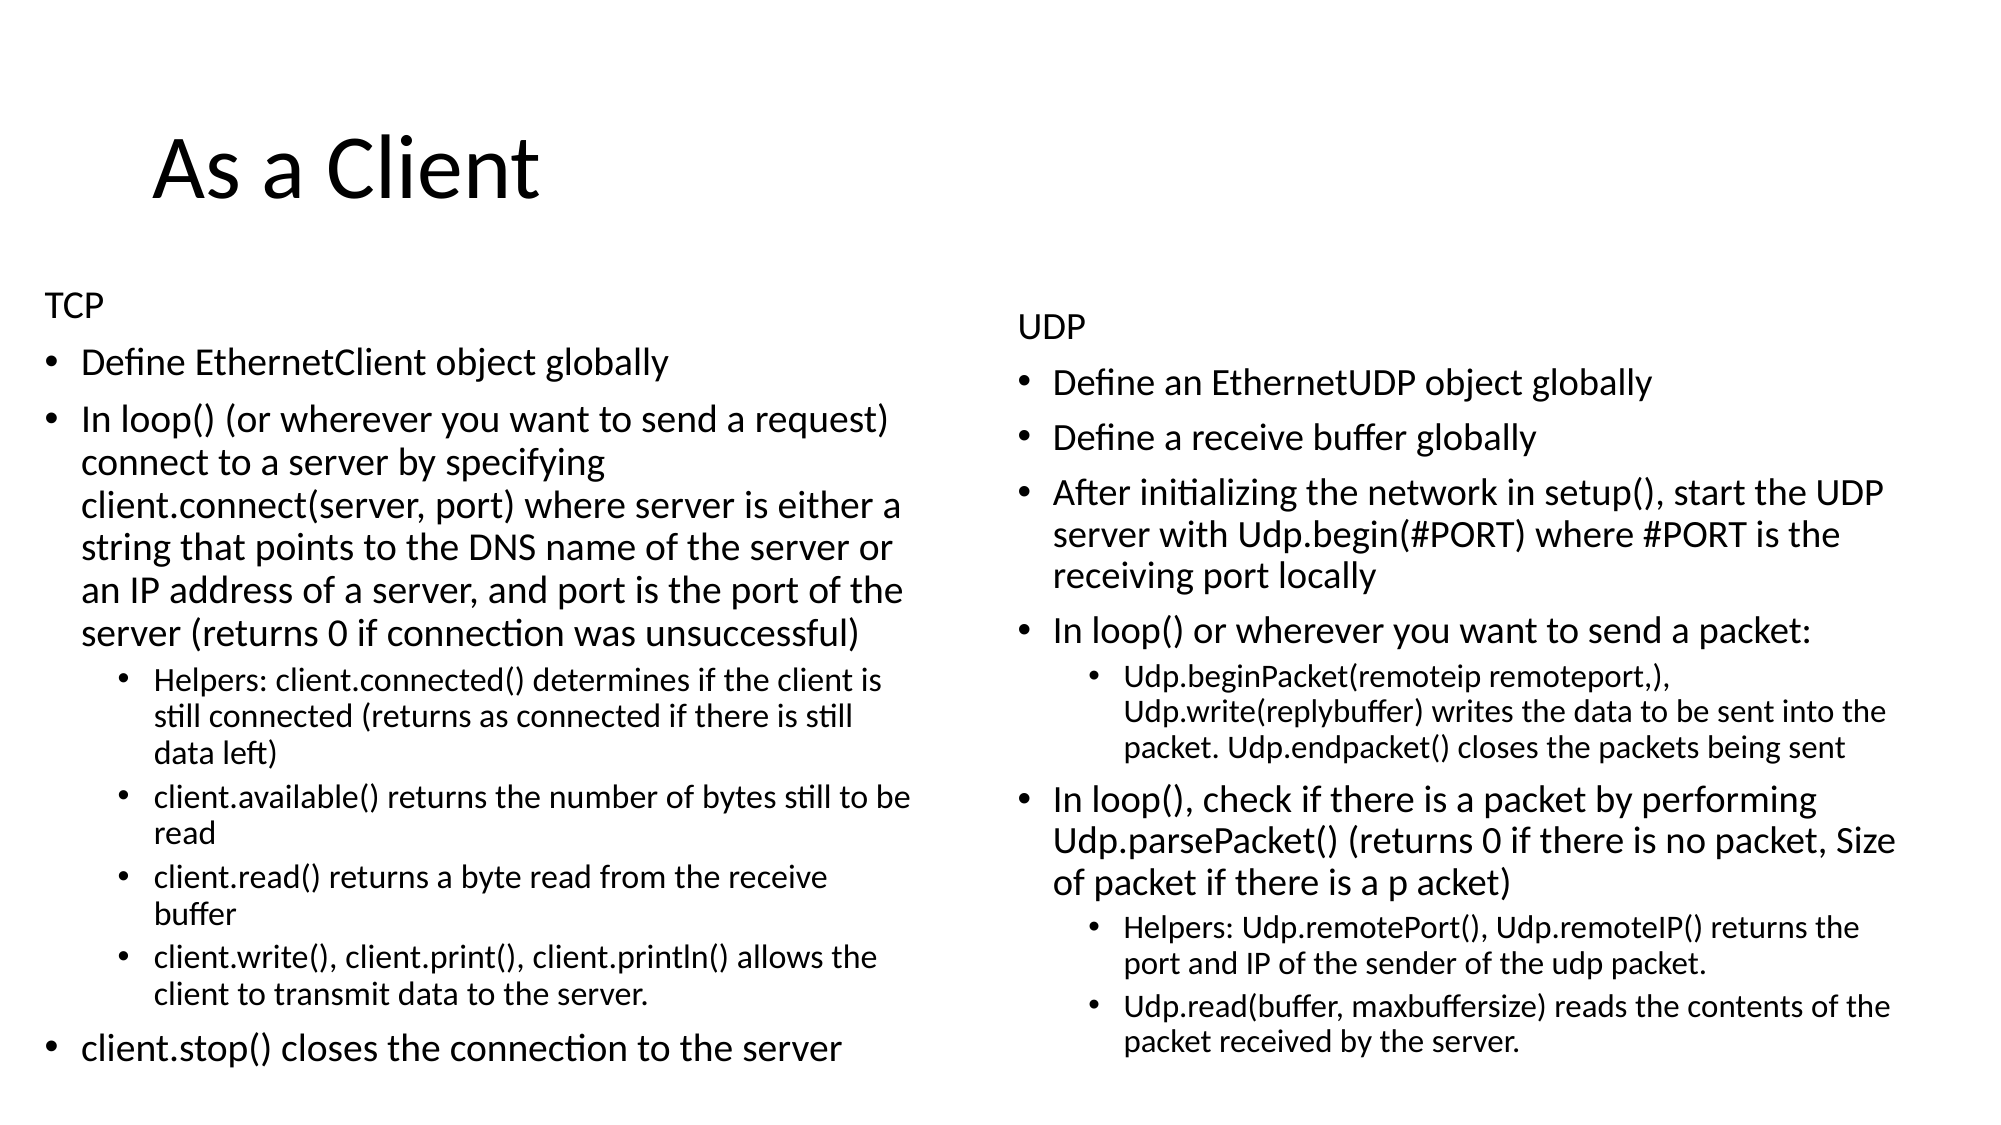

# As a Client
TCP
Define EthernetClient object globally
In loop() (or wherever you want to send a request) connect to a server by specifying client.connect(server, port) where server is either a string that points to the DNS name of the server or an IP address of a server, and port is the port of the server (returns 0 if connection was unsuccessful)
Helpers: client.connected() determines if the client is still connected (returns as connected if there is still data left)
client.available() returns the number of bytes still to be read
client.read() returns a byte read from the receive buffer
client.write(), client.print(), client.println() allows the client to transmit data to the server.
client.stop() closes the connection to the server
UDP
Define an EthernetUDP object globally
Define a receive buffer globally
After initializing the network in setup(), start the UDP server with Udp.begin(#PORT) where #PORT is the receiving port locally
In loop() or wherever you want to send a packet:
Udp.beginPacket(remoteip remoteport,), Udp.write(replybuffer) writes the data to be sent into the packet. Udp.endpacket() closes the packets being sent
In loop(), check if there is a packet by performing Udp.parsePacket() (returns 0 if there is no packet, Size of packet if there is a p acket)
Helpers: Udp.remotePort(), Udp.remoteIP() returns the port and IP of the sender of the udp packet.
Udp.read(buffer, maxbuffersize) reads the contents of the packet received by the server.